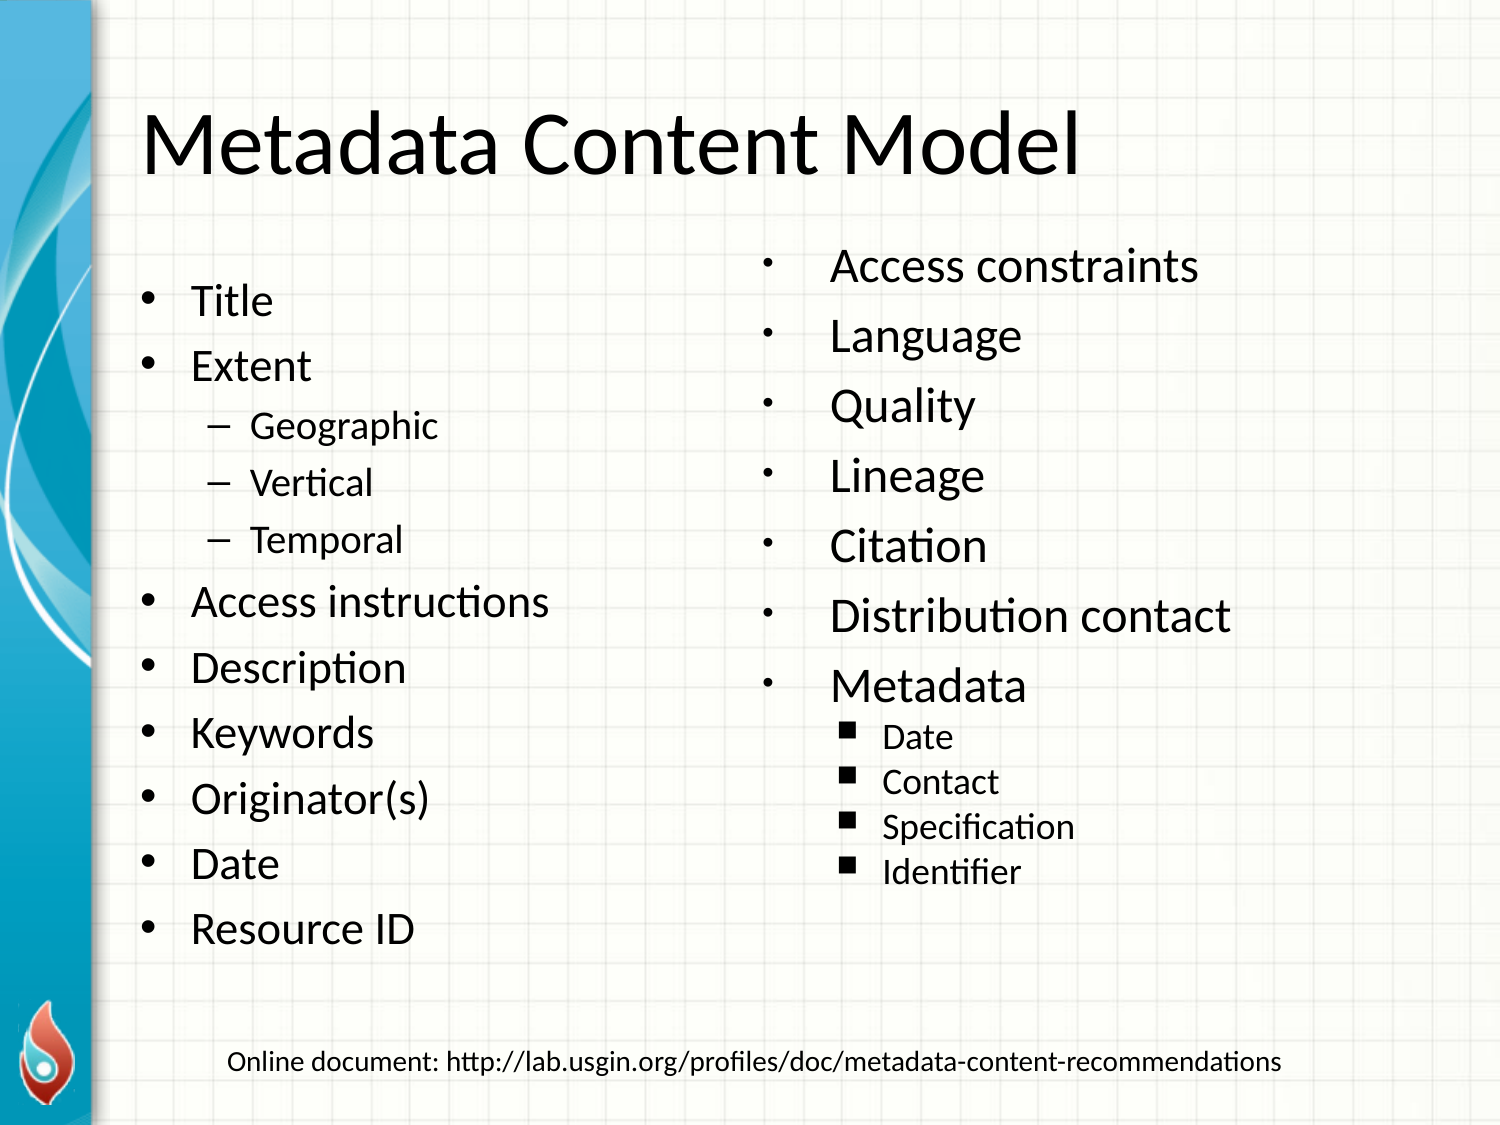

# Metadata Content Model
Access constraints
Language
Quality
Lineage
Citation
Distribution contact
Metadata
Date
Contact
Specification
Identifier
Title
Extent
Geographic
Vertical
Temporal
Access instructions
Description
Keywords
Originator(s)
Date
Resource ID
Online document: http://lab.usgin.org/profiles/doc/metadata-content-recommendations